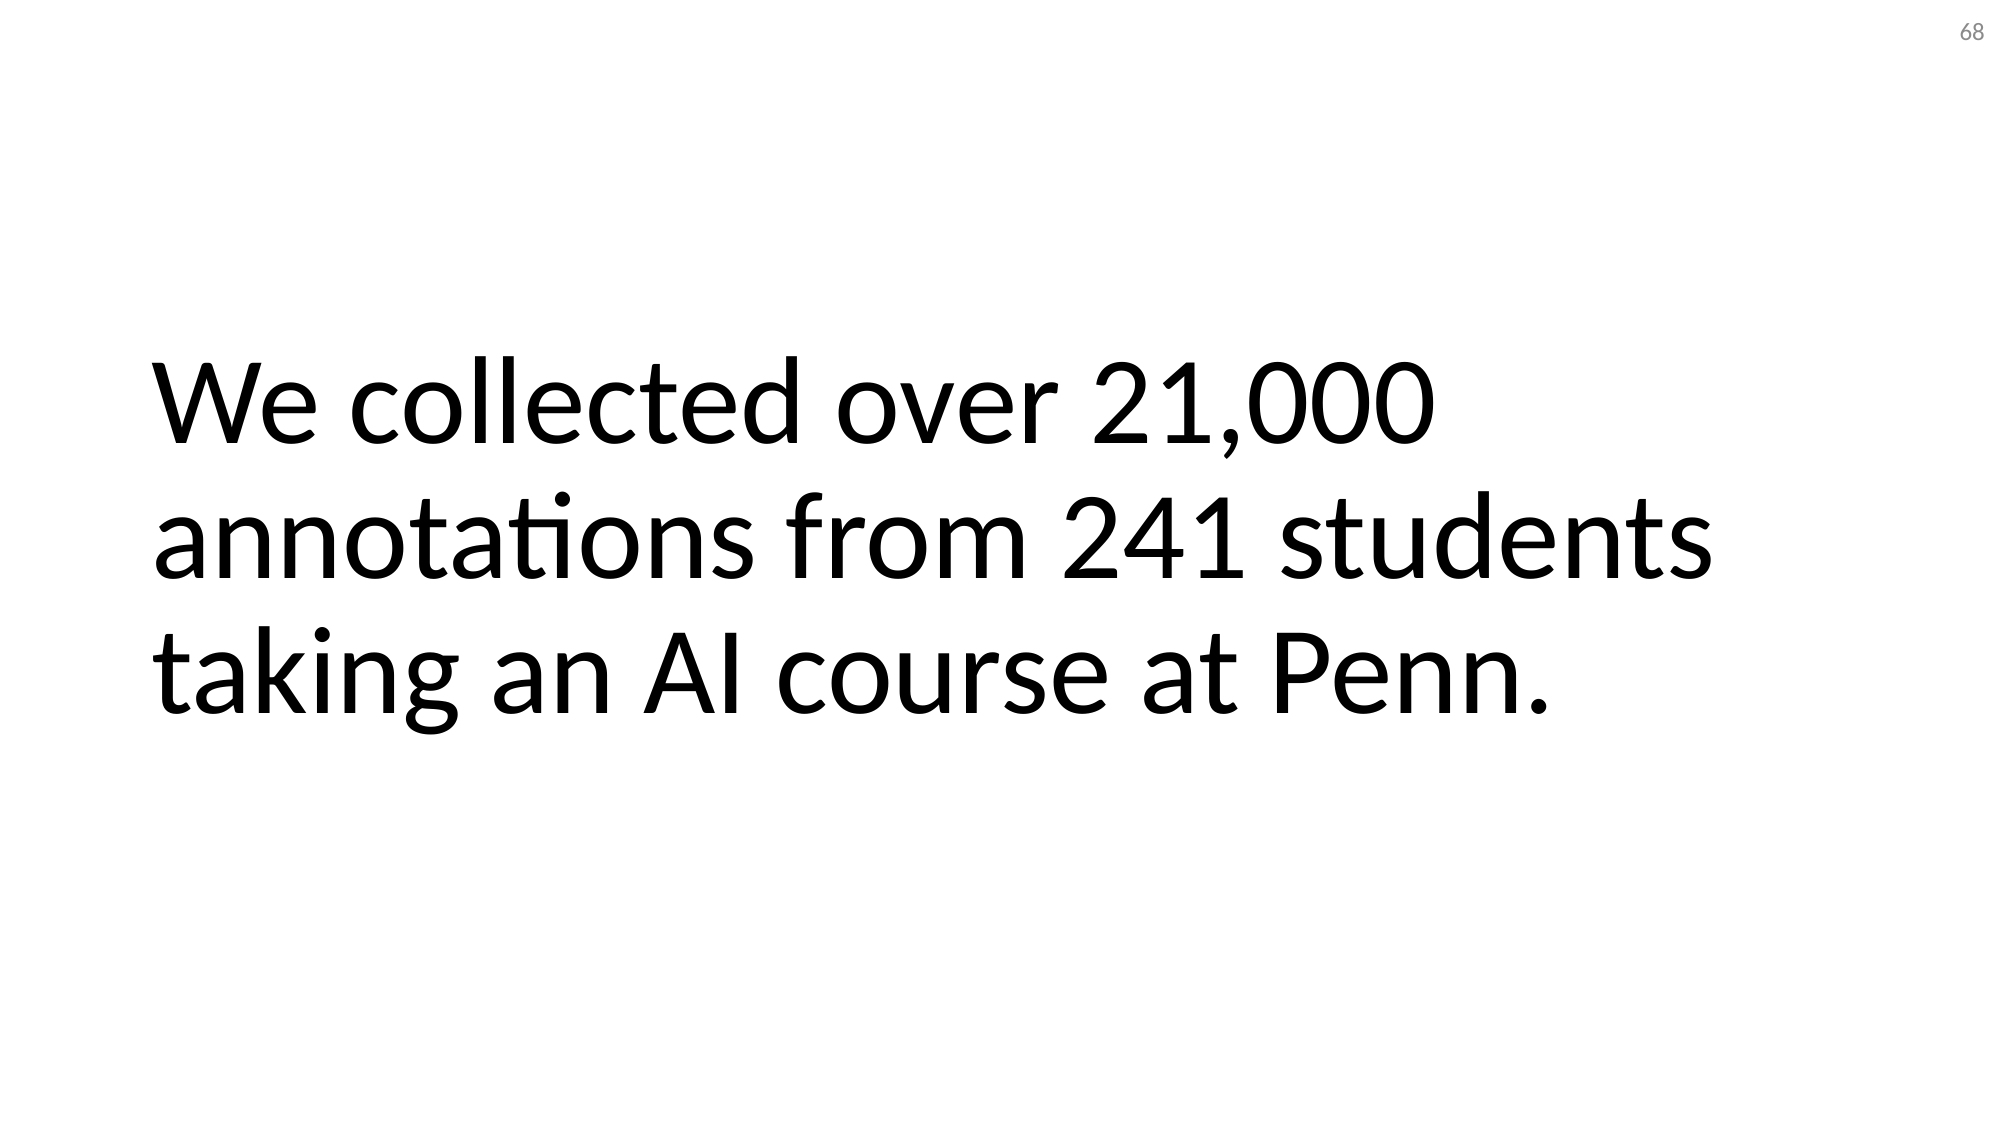

68
# We collected over 21,000 annotations from 241 students taking an AI course at Penn.